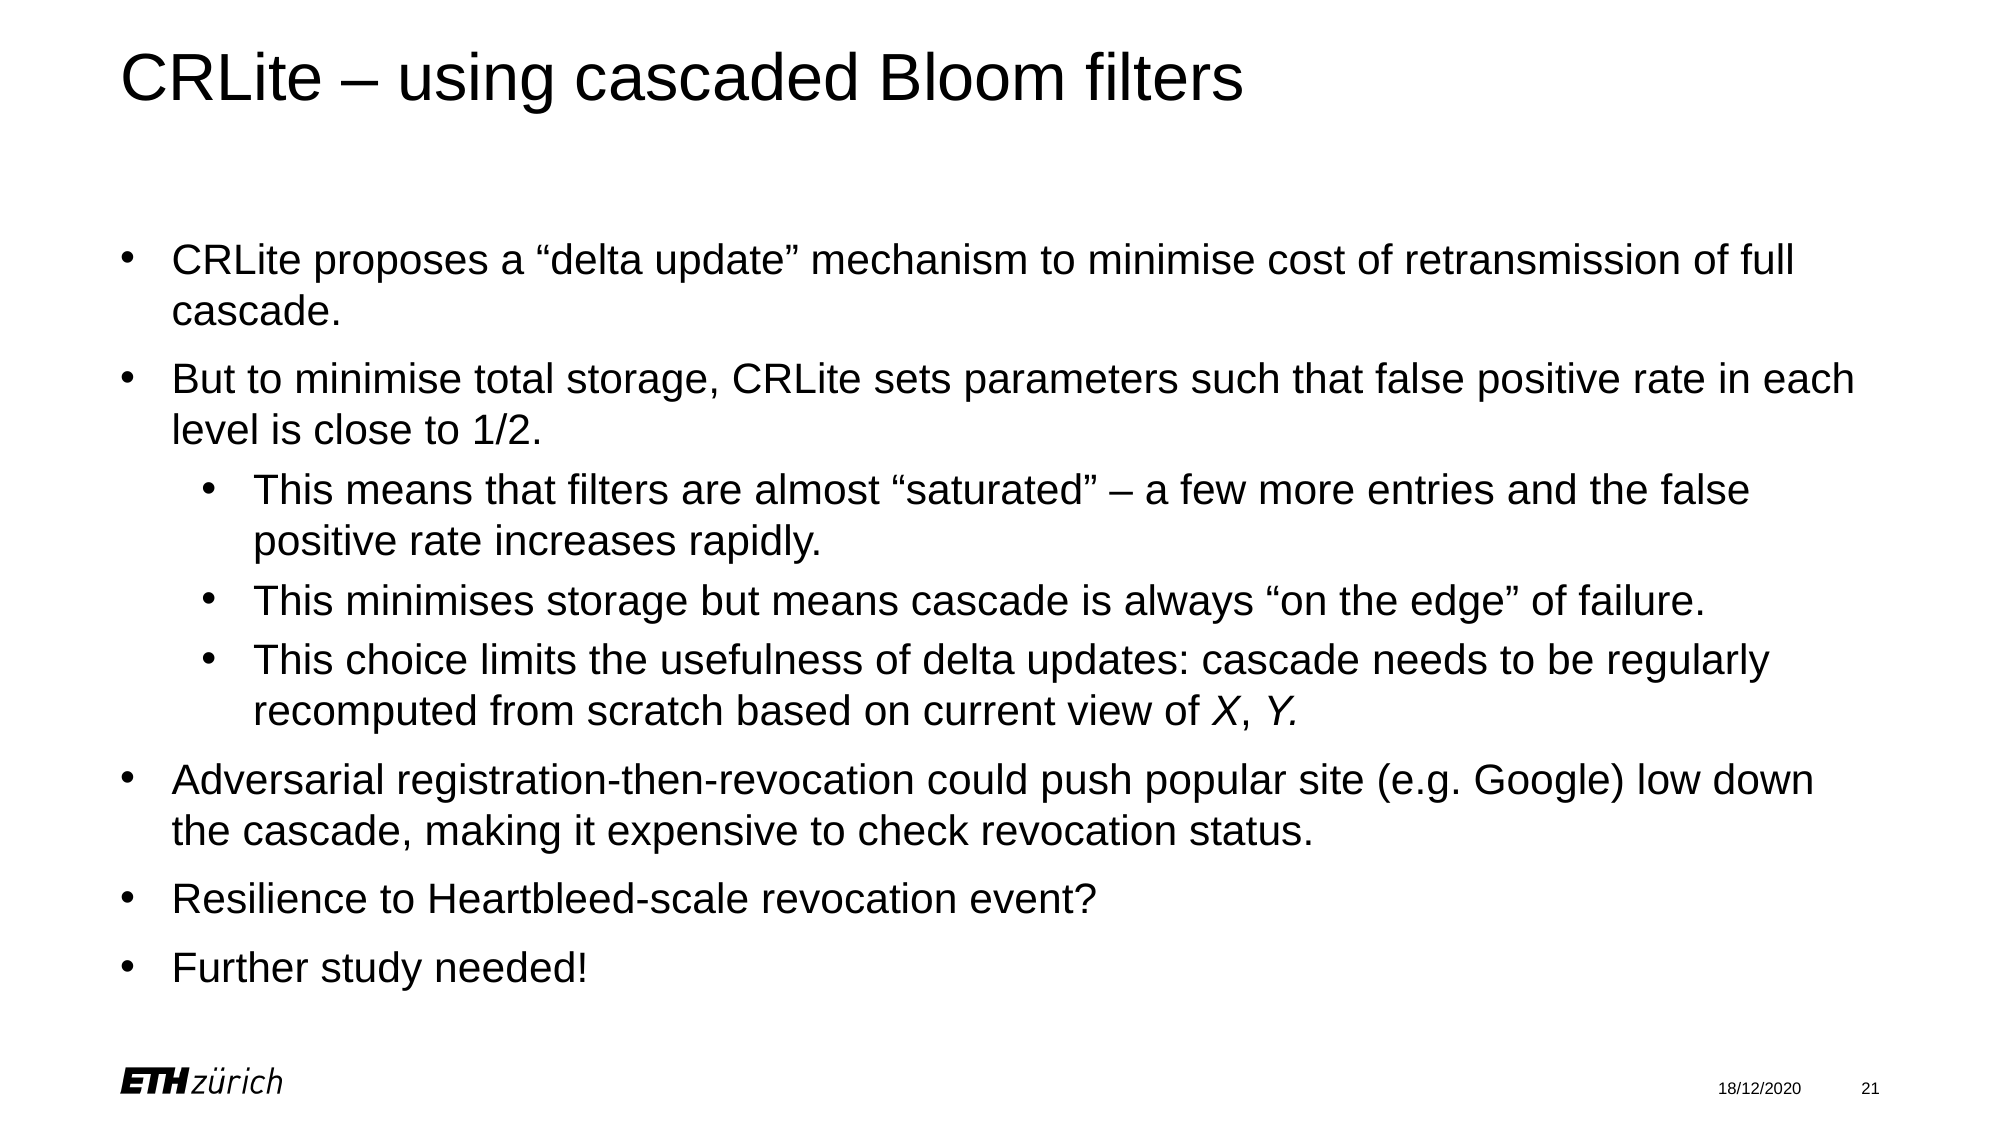

# CRLite – using cascaded Bloom filters
CRLite proposes a “delta update” mechanism to minimise cost of retransmission of full cascade.
But to minimise total storage, CRLite sets parameters such that false positive rate in each level is close to 1/2.
This means that filters are almost “saturated” – a few more entries and the false positive rate increases rapidly.
This minimises storage but means cascade is always “on the edge” of failure.
This choice limits the usefulness of delta updates: cascade needs to be regularly recomputed from scratch based on current view of X, Y.
Adversarial registration-then-revocation could push popular site (e.g. Google) low down the cascade, making it expensive to check revocation status.
Resilience to Heartbleed-scale revocation event?
Further study needed!

18/12/2020
21